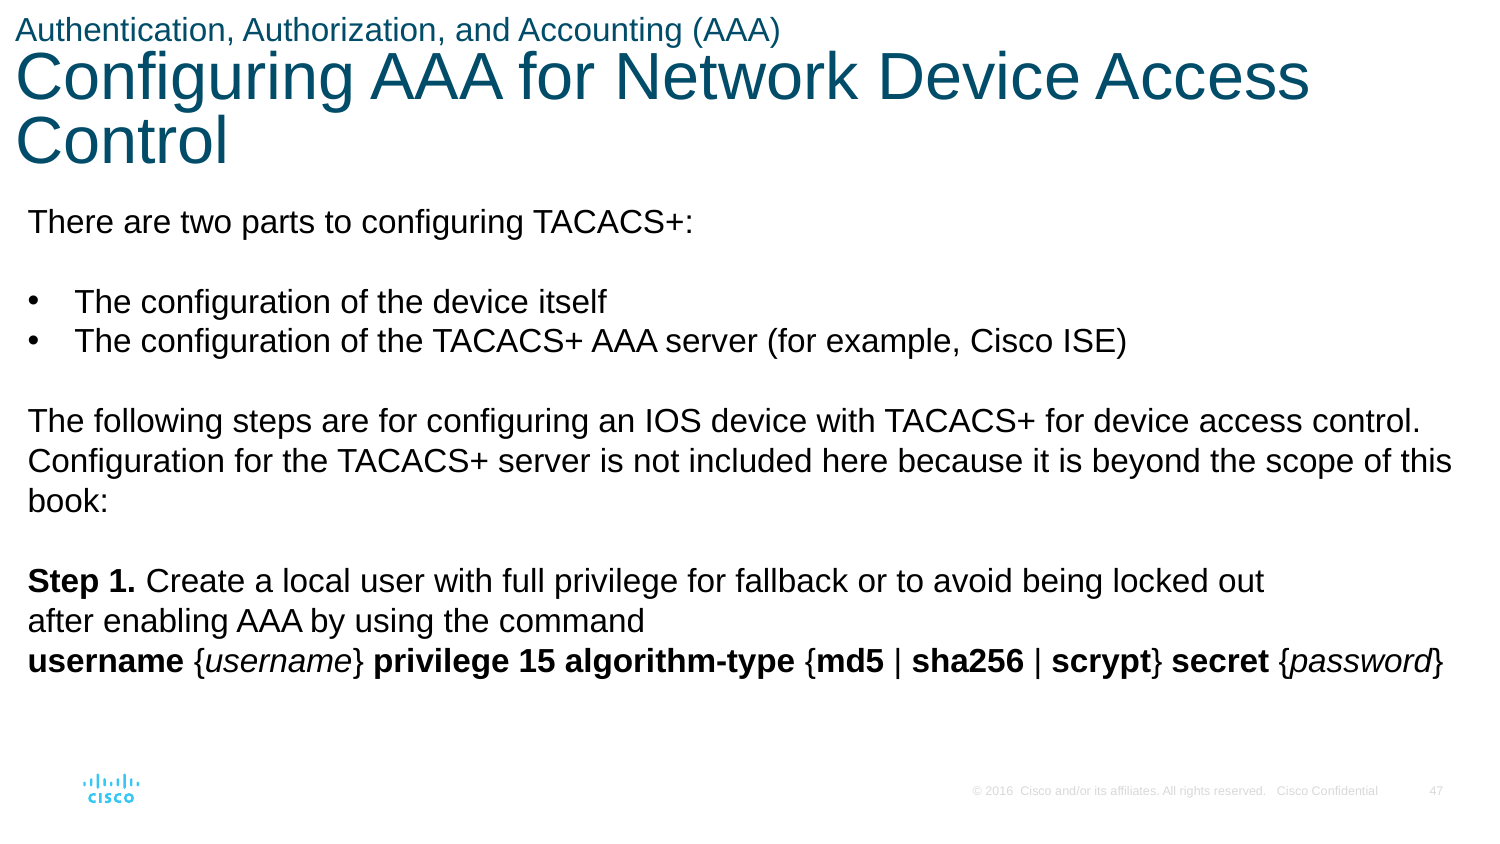

# Authentication, Authorization, and Accounting (AAA) Configuring AAA for Network Device Access Control
There are two parts to configuring TACACS+:

The configuration of the device itself
The configuration of the TACACS+ AAA server (for example, Cisco ISE)

The following steps are for configuring an IOS device with TACACS+ for device access control.
Configuration for the TACACS+ server is not included here because it is beyond the scope of this book:

Step 1. Create a local user with full privilege for fallback or to avoid being locked out
after enabling AAA by using the command
username {username} privilege 15 algorithm-type {md5 | sha256 | scrypt} secret {password}